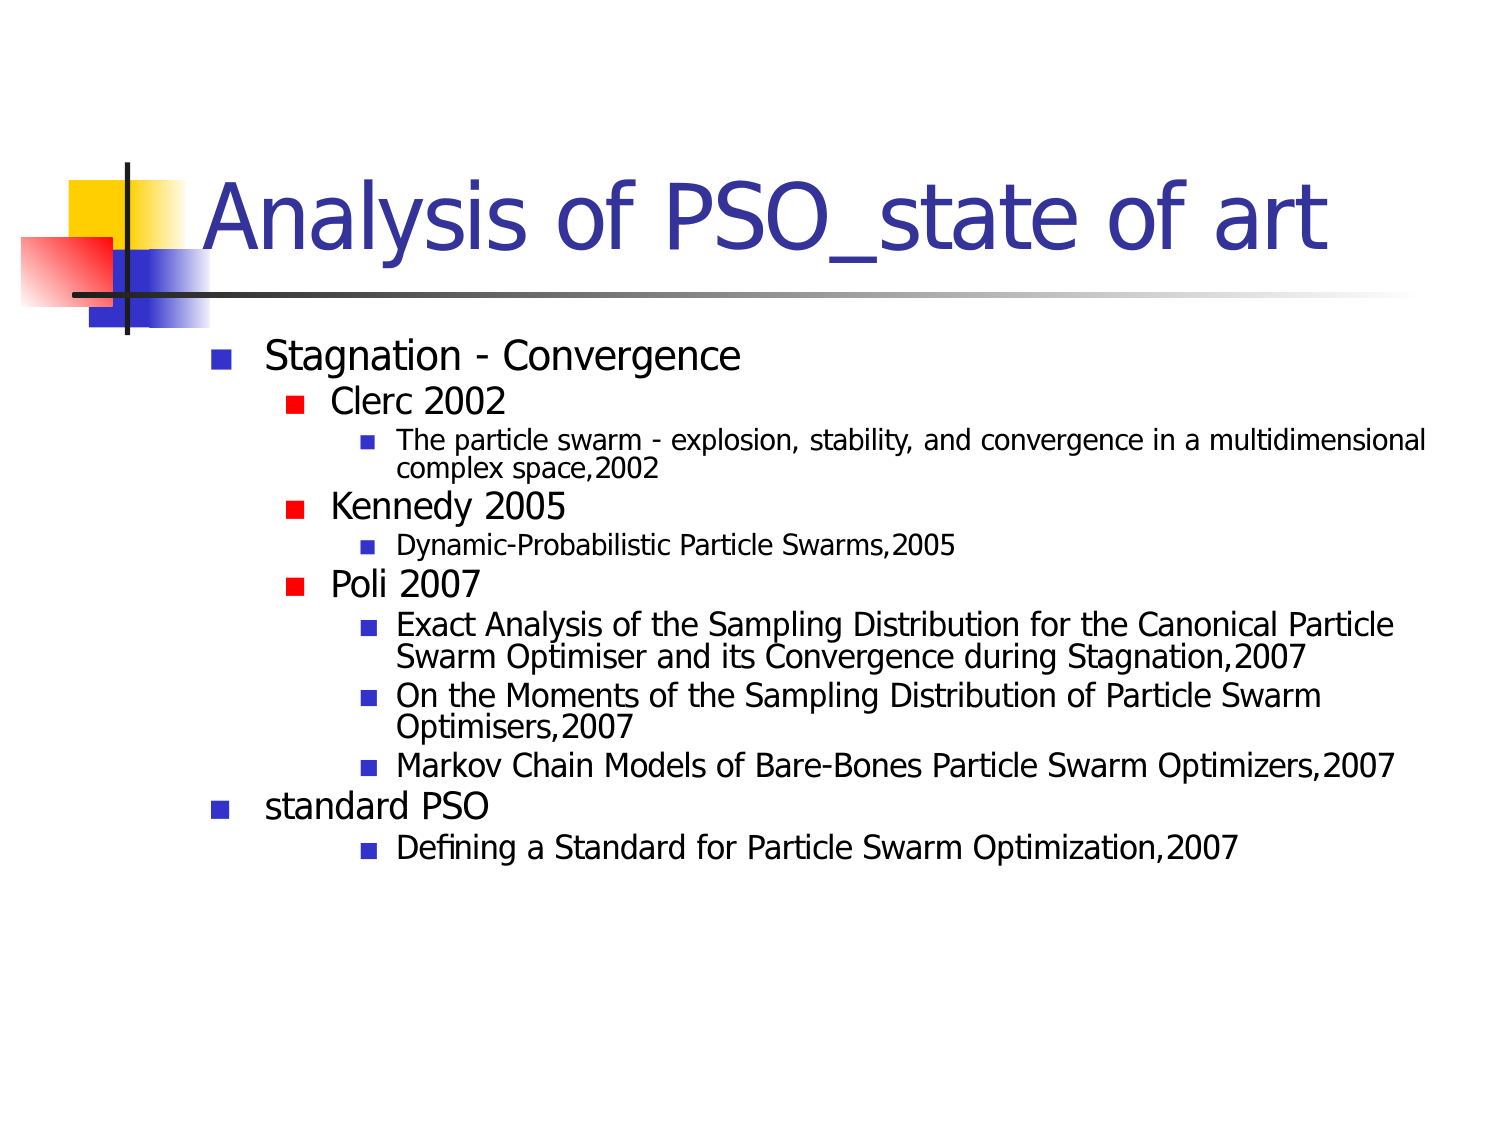

# Analysis of PSO_state of art
Stagnation - Convergence
Clerc 2002
The particle swarm - explosion, stability, and convergence in a multidimensional complex space,2002
Kennedy 2005
Dynamic-Probabilistic Particle Swarms,2005
Poli 2007
Exact Analysis of the Sampling Distribution for the Canonical Particle Swarm Optimiser and its Convergence during Stagnation,2007
On the Moments of the Sampling Distribution of Particle Swarm Optimisers,2007
Markov Chain Models of Bare-Bones Particle Swarm Optimizers,2007
standard PSO
Defining a Standard for Particle Swarm Optimization,2007